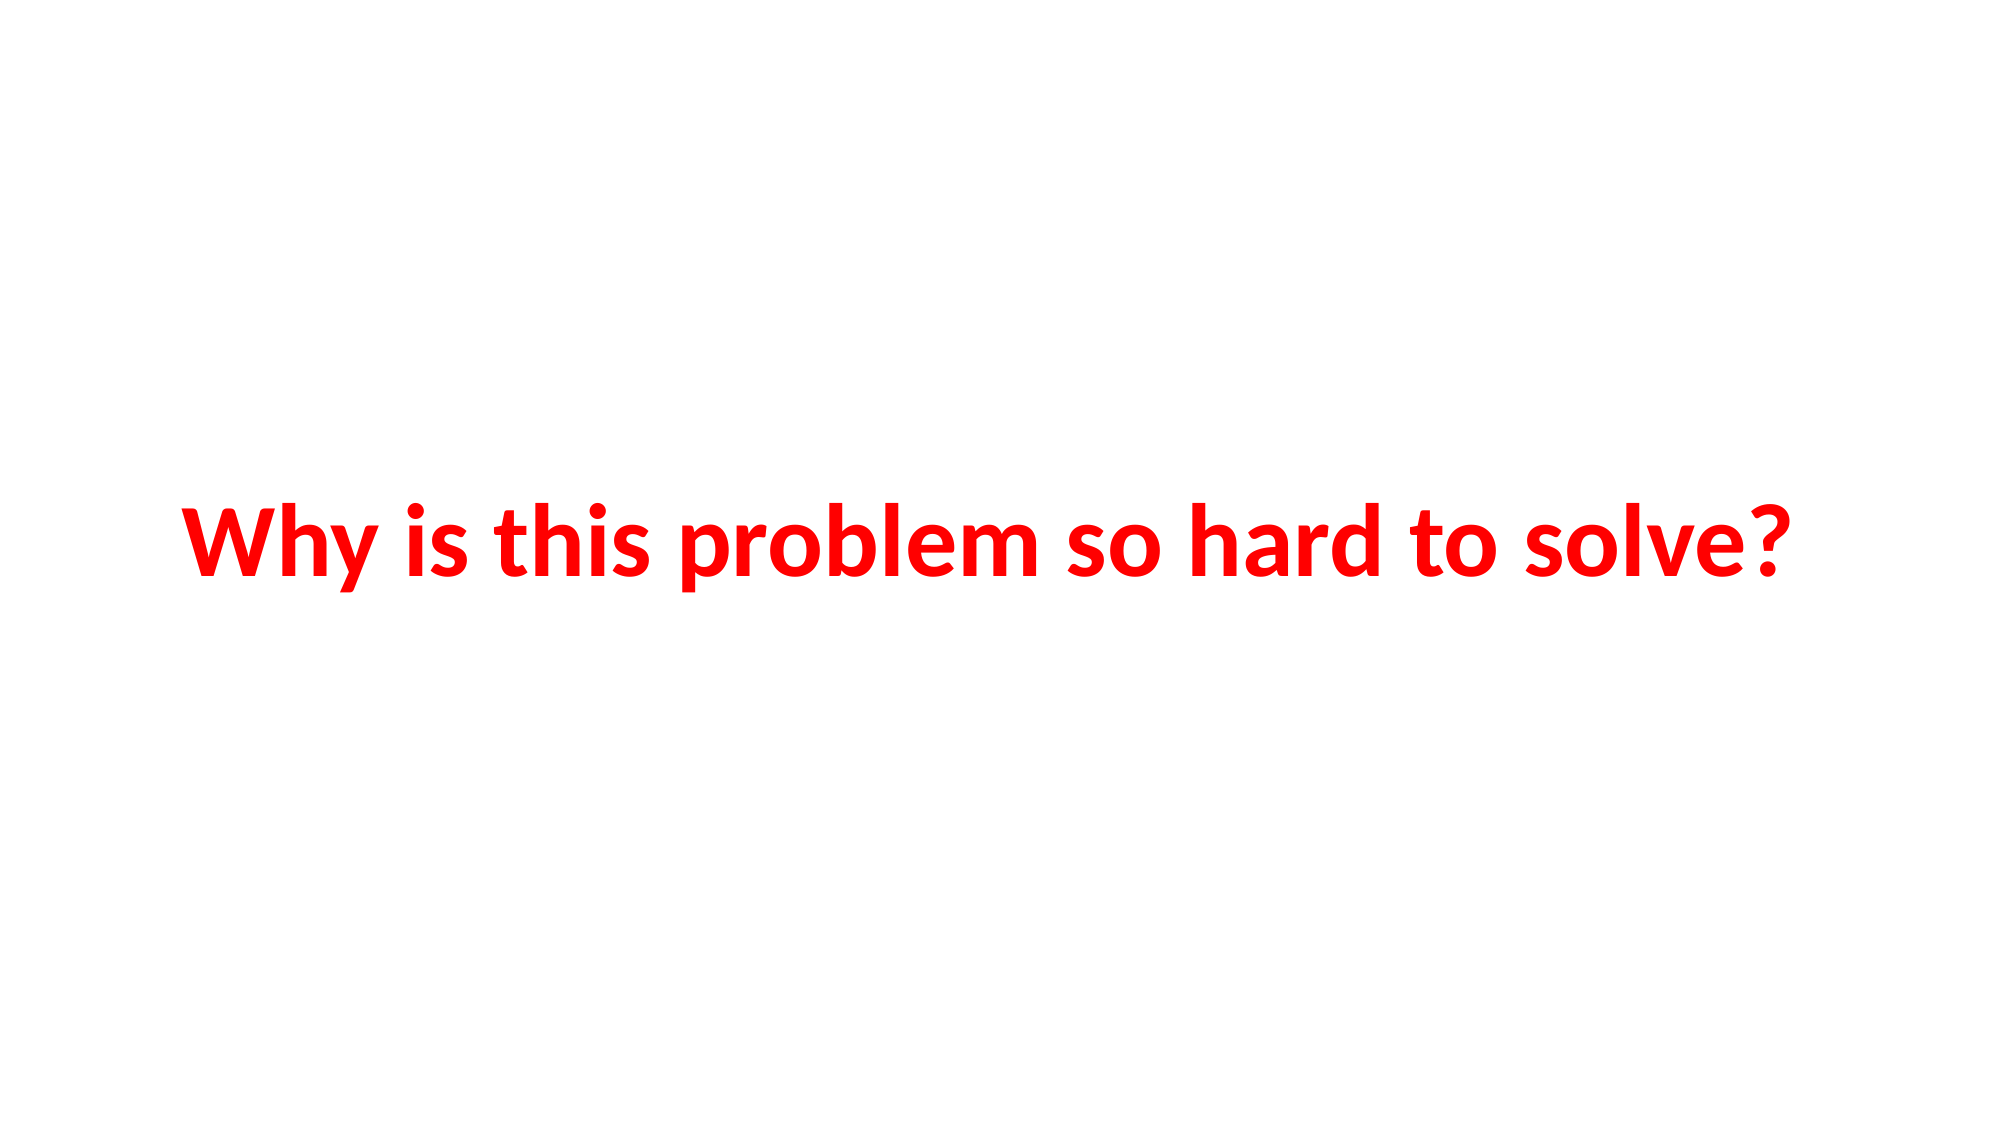

Why is this problem so hard to solve?